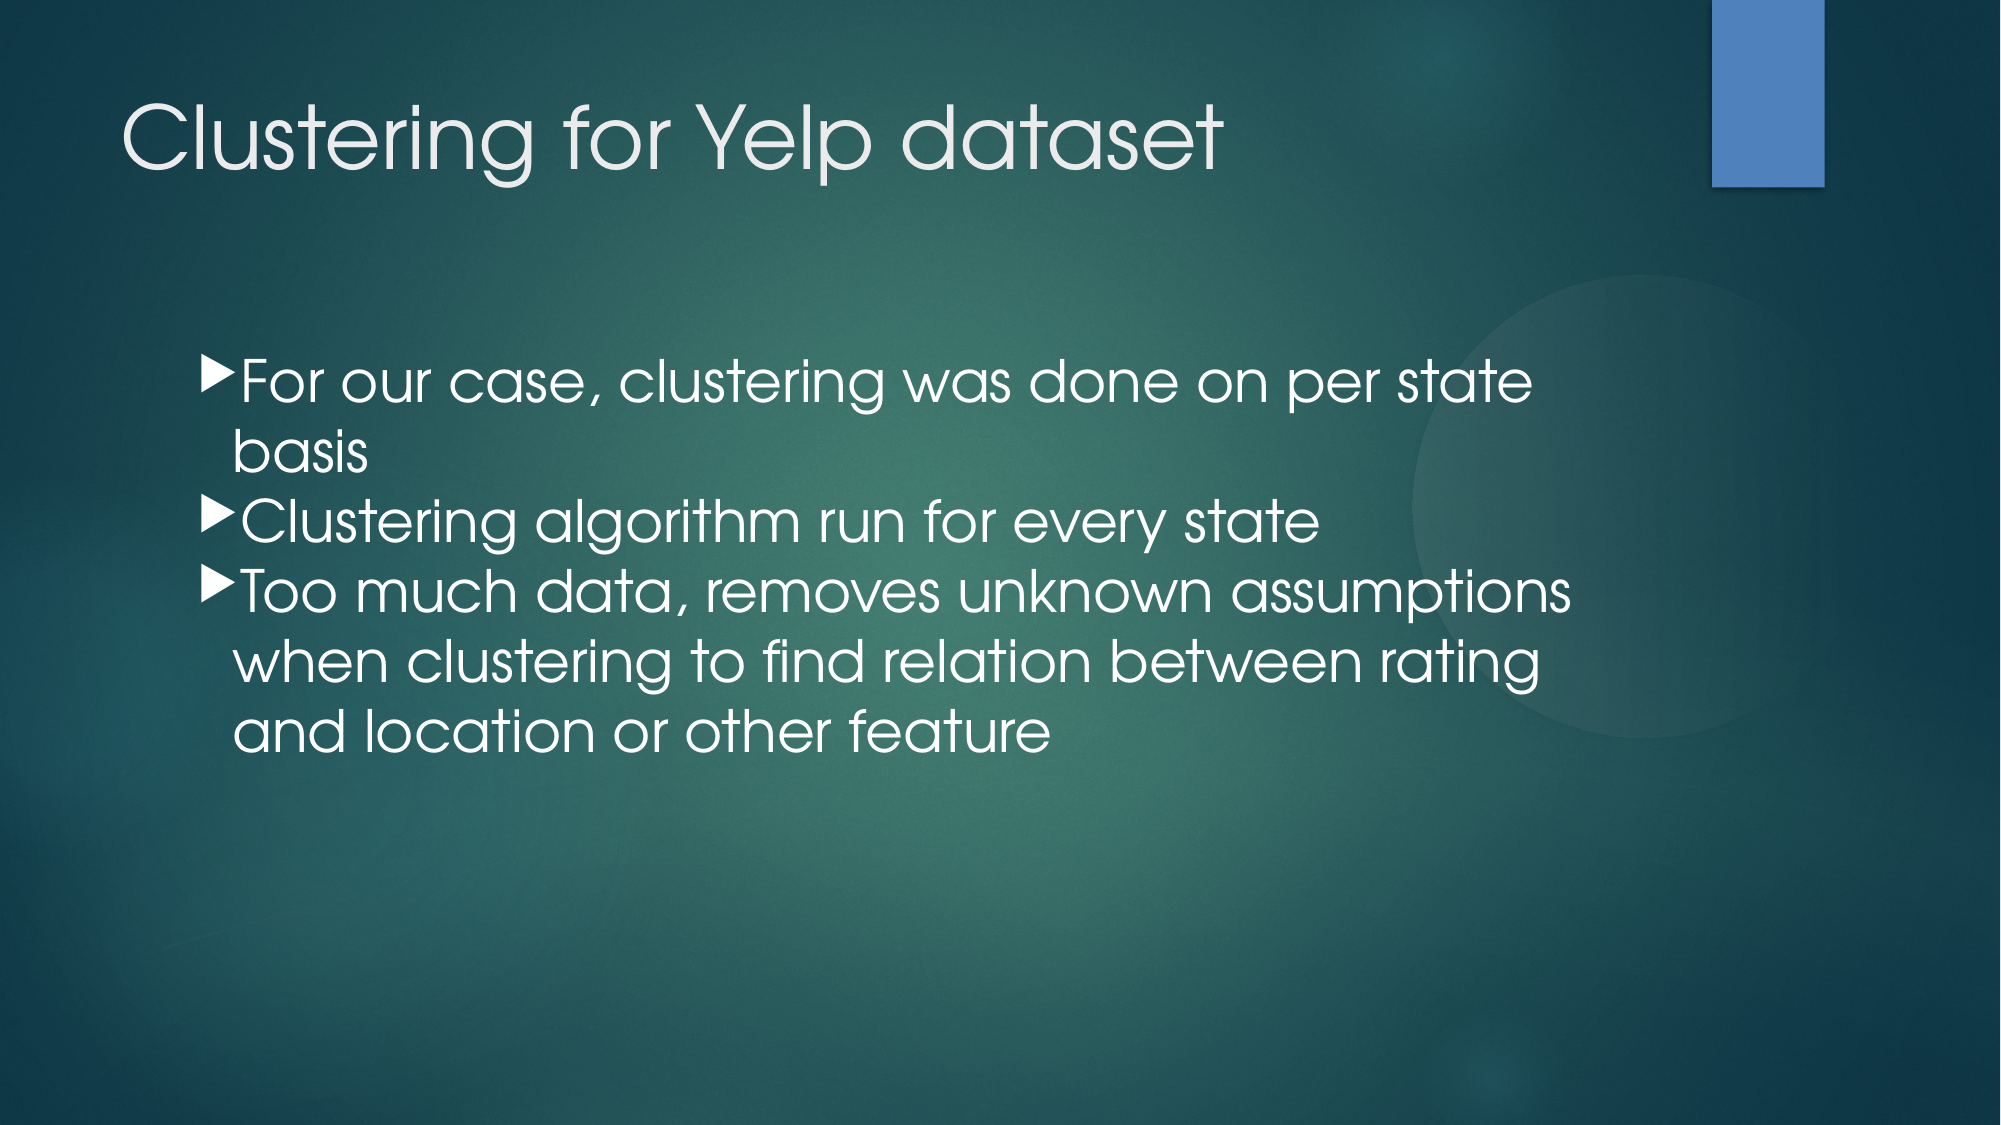

Clustering for Yelp dataset
For our case, clustering was done on per state basis
Clustering algorithm run for every state
Too much data, removes unknown assumptions when clustering to find relation between rating and location or other feature